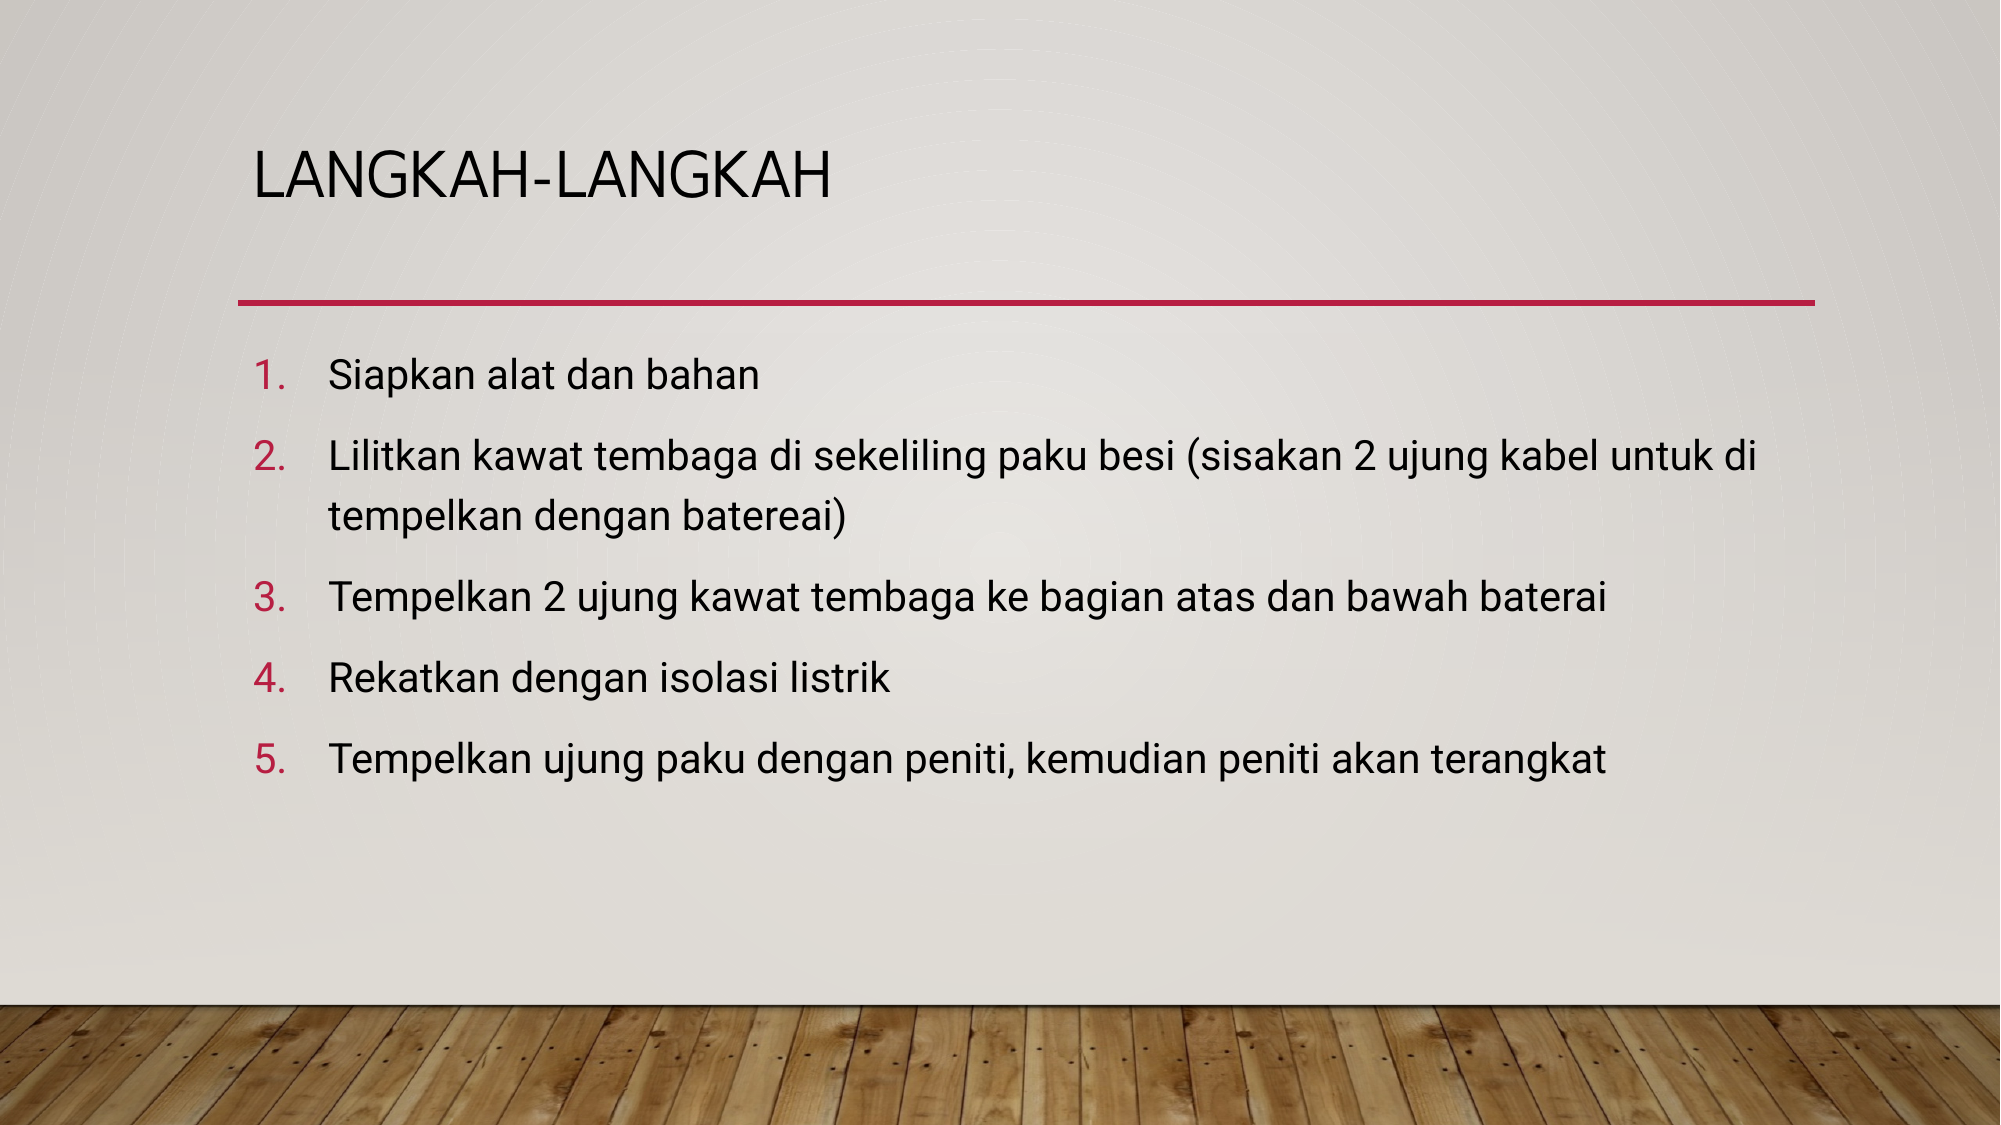

# Langkah-langkah
Siapkan alat dan bahan
Lilitkan kawat tembaga di sekeliling paku besi (sisakan 2 ujung kabel untuk di tempelkan dengan batereai)
Tempelkan 2 ujung kawat tembaga ke bagian atas dan bawah baterai
Rekatkan dengan isolasi listrik
Tempelkan ujung paku dengan peniti, kemudian peniti akan terangkat